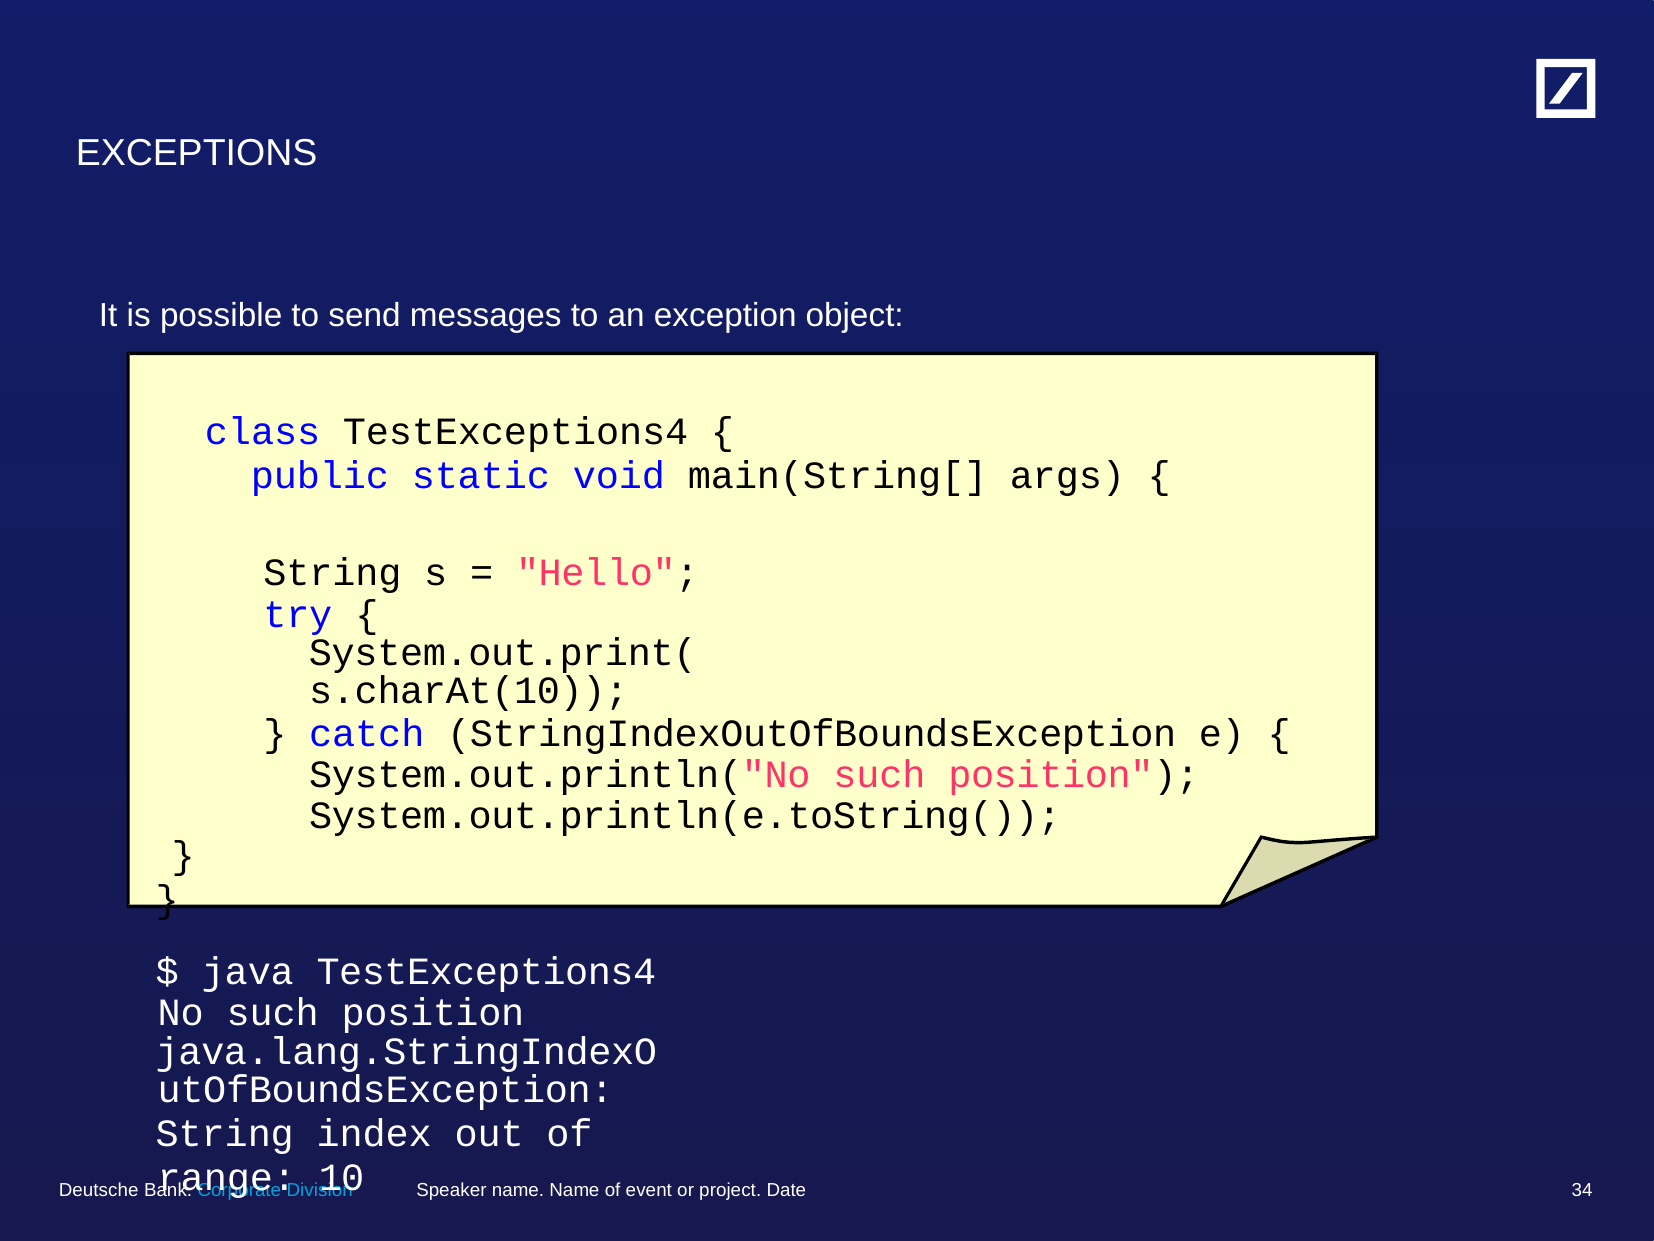

# EXCEPTIONS
It is possible to send messages to an exception object:

class TestExceptions4 {
public static void main(String[] args) {

String s = "Hello"; try {
System.out.print(s.charAt(10));
} catch (StringIndexOutOfBoundsException e) { System.out.println("No such position"); System.out.println(e.toString());
}
}
$ java TestExceptions4 No such position
java.lang.StringIndexOutOfBoundsException:
String index out of range: 10
Speaker name. Name of event or project. Date
34